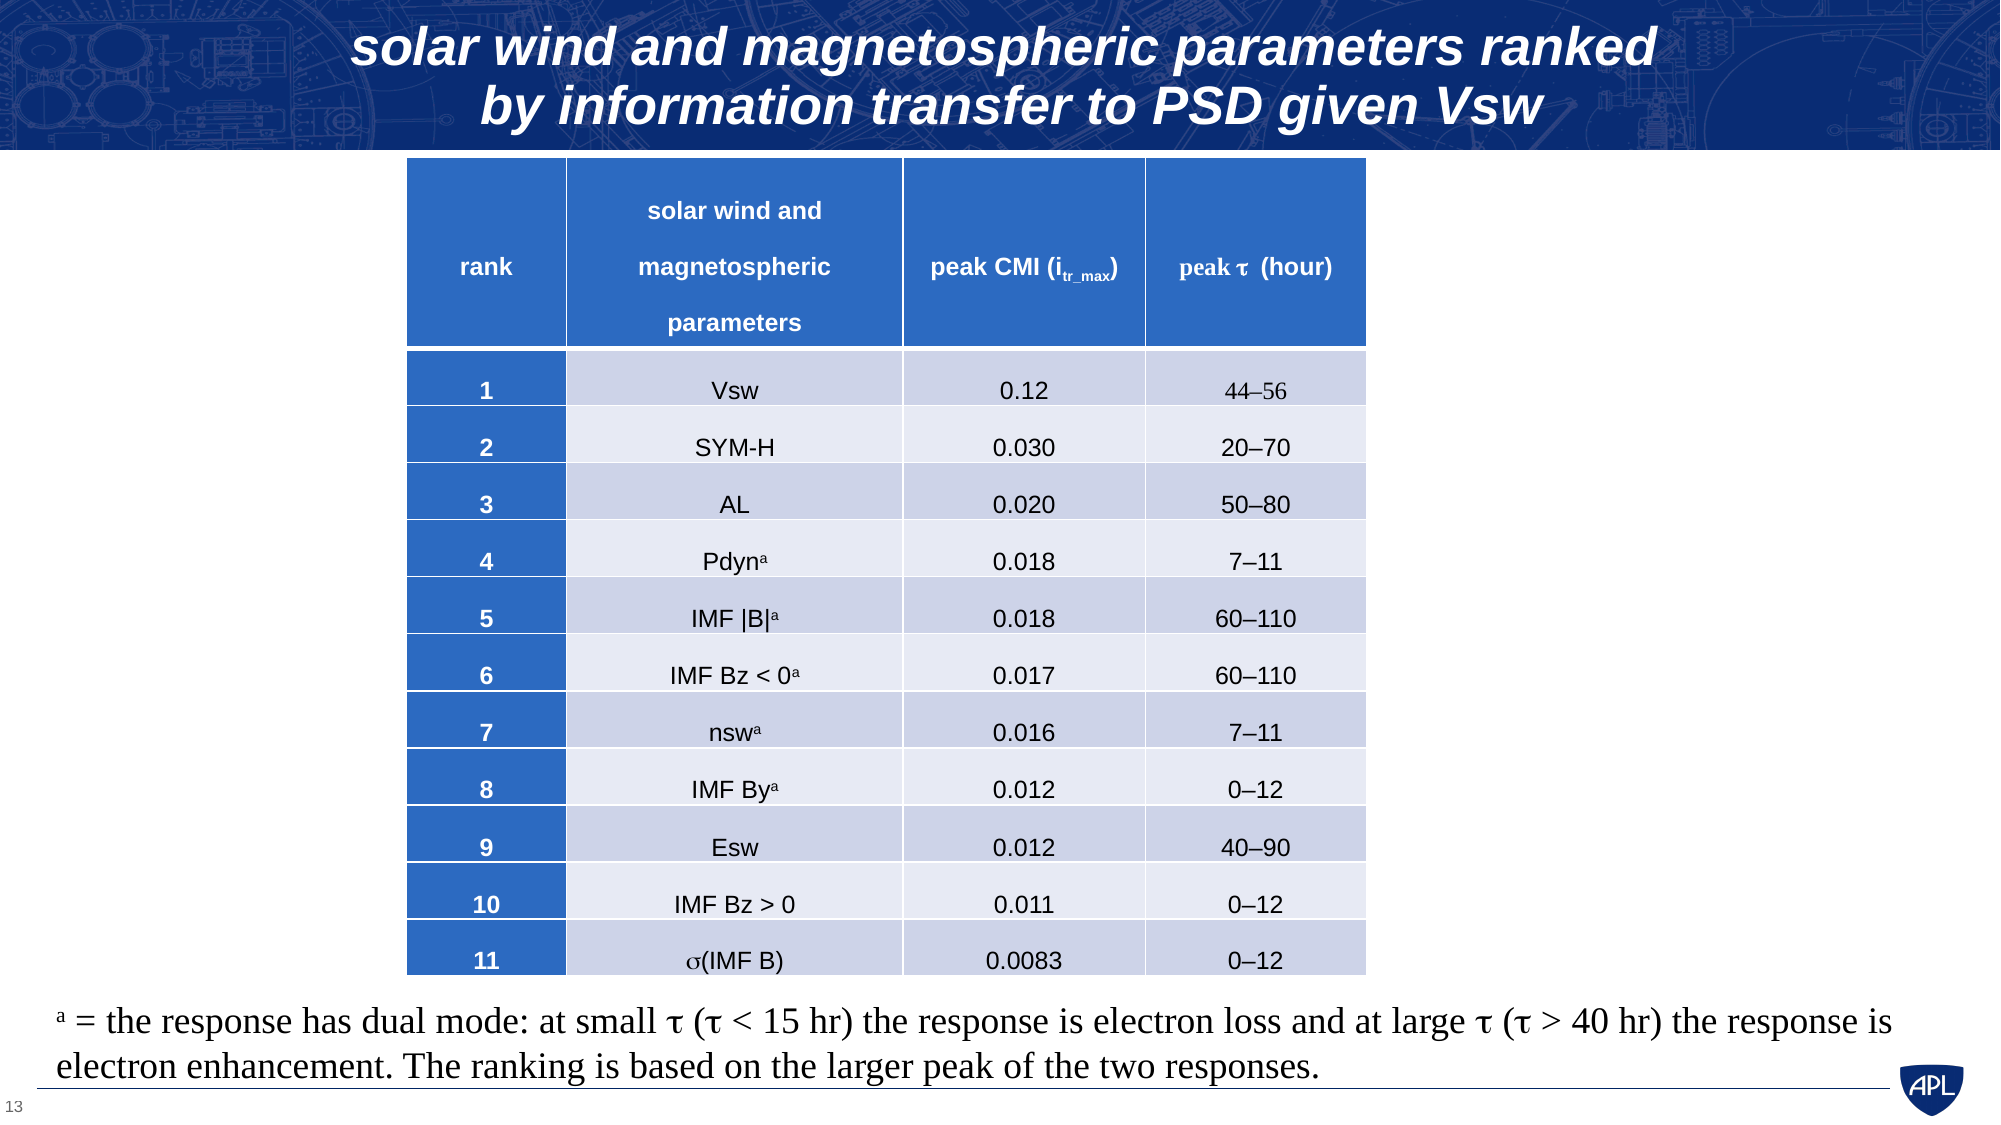

# solar wind and magnetospheric parameters ranked by information transfer to PSD given Vsw
| rank | solar wind and magnetospheric parameters | peak CMI (itr\_max) | peak τ (hour) |
| --- | --- | --- | --- |
| 1 | Vsw | 0.12 | 44–56 |
| 2 | SYM-H | 0.030 | 20–70 |
| 3 | AL | 0.020 | 50–80 |
| 4 | Pdyna | 0.018 | 7–11 |
| 5 | IMF |B|a | 0.018 | 60–110 |
| 6 | IMF Bz < 0a | 0.017 | 60–110 |
| 7 | nswa | 0.016 | 7–11 |
| 8 | IMF Bya | 0.012 | 0–12 |
| 9 | Esw | 0.012 | 40–90 |
| 10 | IMF Bz > 0 | 0.011 | 0–12 |
| 11 | σ(IMF B) | 0.0083 | 0–12 |
a = the response has dual mode: at small τ (τ < 15 hr) the response is electron loss and at large τ (τ > 40 hr) the response is electron enhancement. The ranking is based on the larger peak of the two responses.